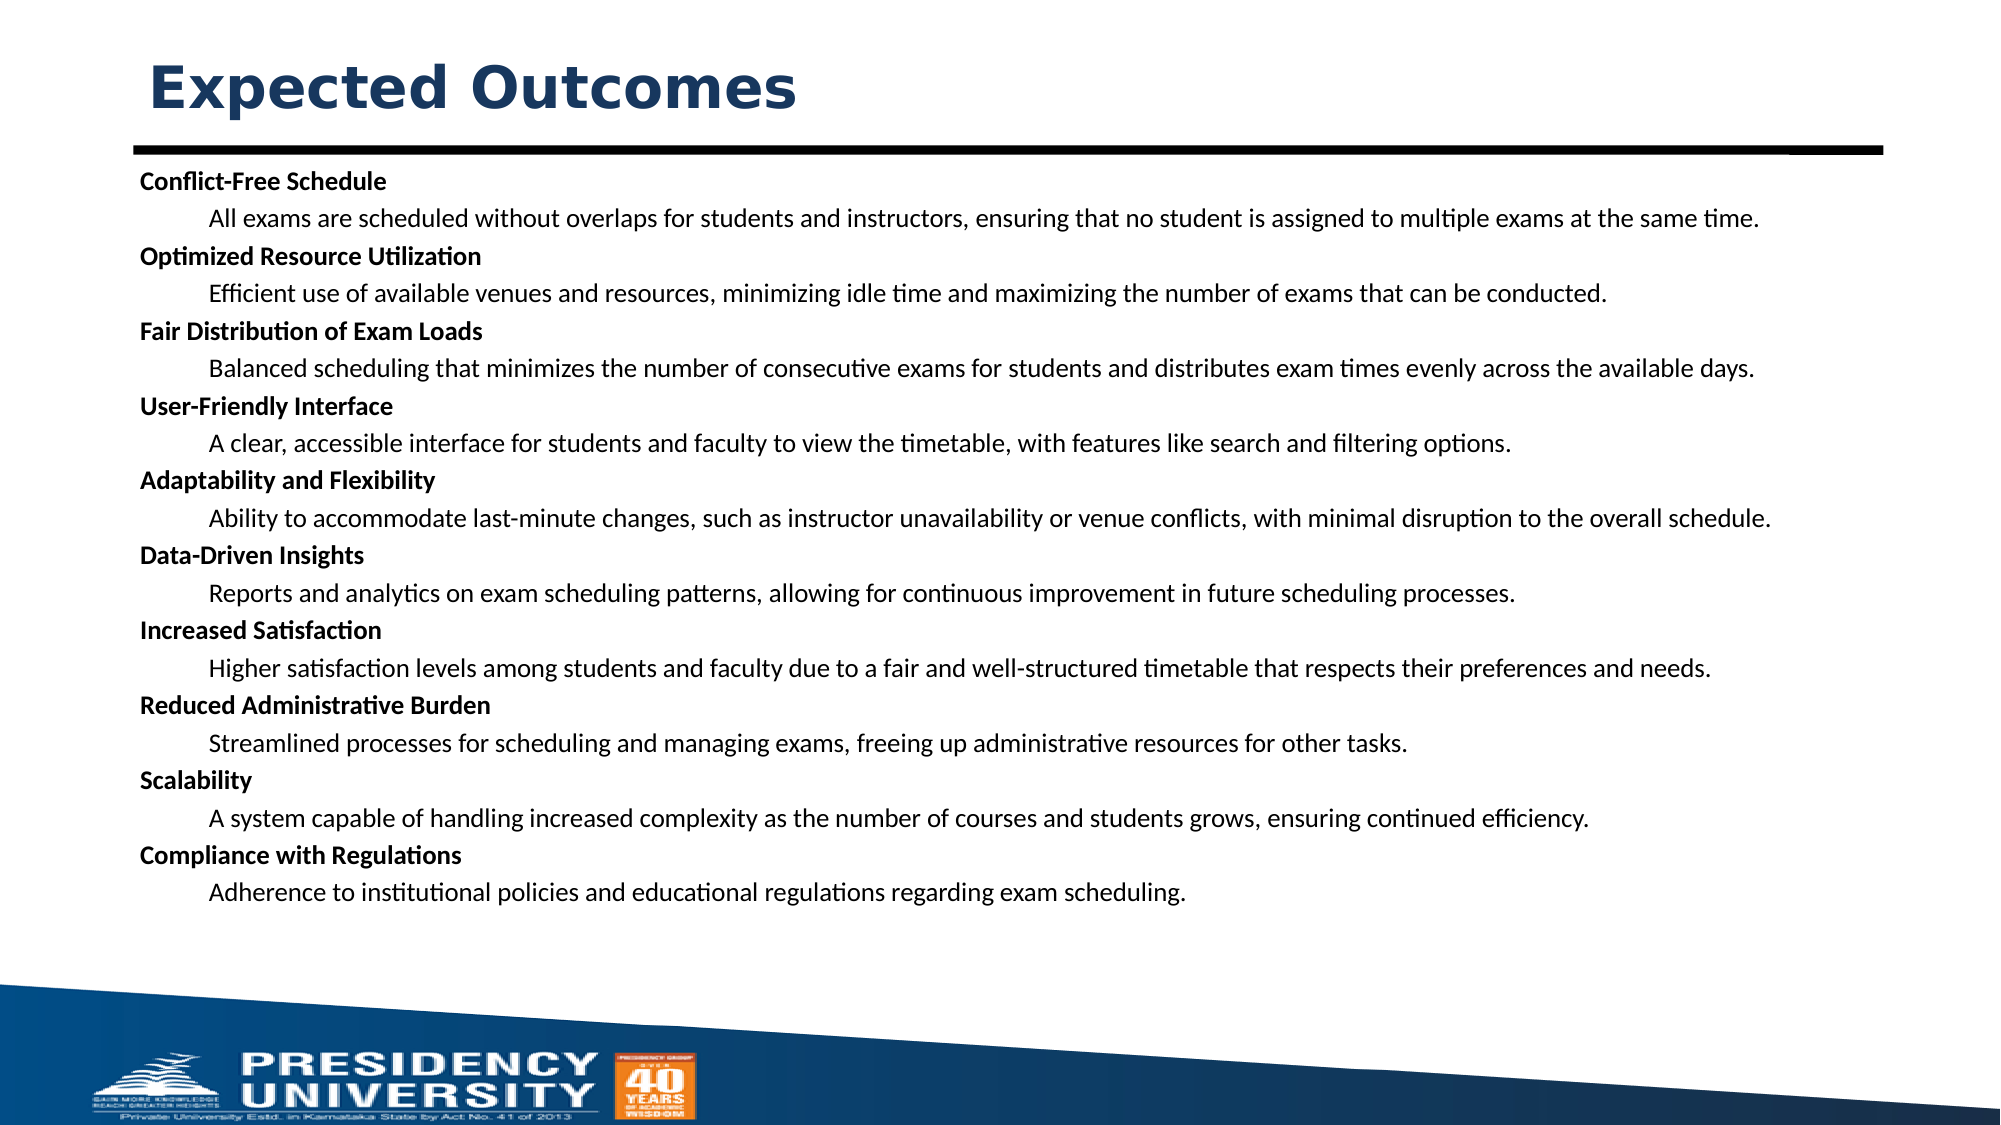

# Expected Outcomes
Conflict-Free Schedule
All exams are scheduled without overlaps for students and instructors, ensuring that no student is assigned to multiple exams at the same time.
Optimized Resource Utilization
Efficient use of available venues and resources, minimizing idle time and maximizing the number of exams that can be conducted.
Fair Distribution of Exam Loads
Balanced scheduling that minimizes the number of consecutive exams for students and distributes exam times evenly across the available days.
User-Friendly Interface
A clear, accessible interface for students and faculty to view the timetable, with features like search and filtering options.
Adaptability and Flexibility
Ability to accommodate last-minute changes, such as instructor unavailability or venue conflicts, with minimal disruption to the overall schedule.
Data-Driven Insights
Reports and analytics on exam scheduling patterns, allowing for continuous improvement in future scheduling processes.
Increased Satisfaction
Higher satisfaction levels among students and faculty due to a fair and well-structured timetable that respects their preferences and needs.
Reduced Administrative Burden
Streamlined processes for scheduling and managing exams, freeing up administrative resources for other tasks.
Scalability
A system capable of handling increased complexity as the number of courses and students grows, ensuring continued efficiency.
Compliance with Regulations
Adherence to institutional policies and educational regulations regarding exam scheduling.